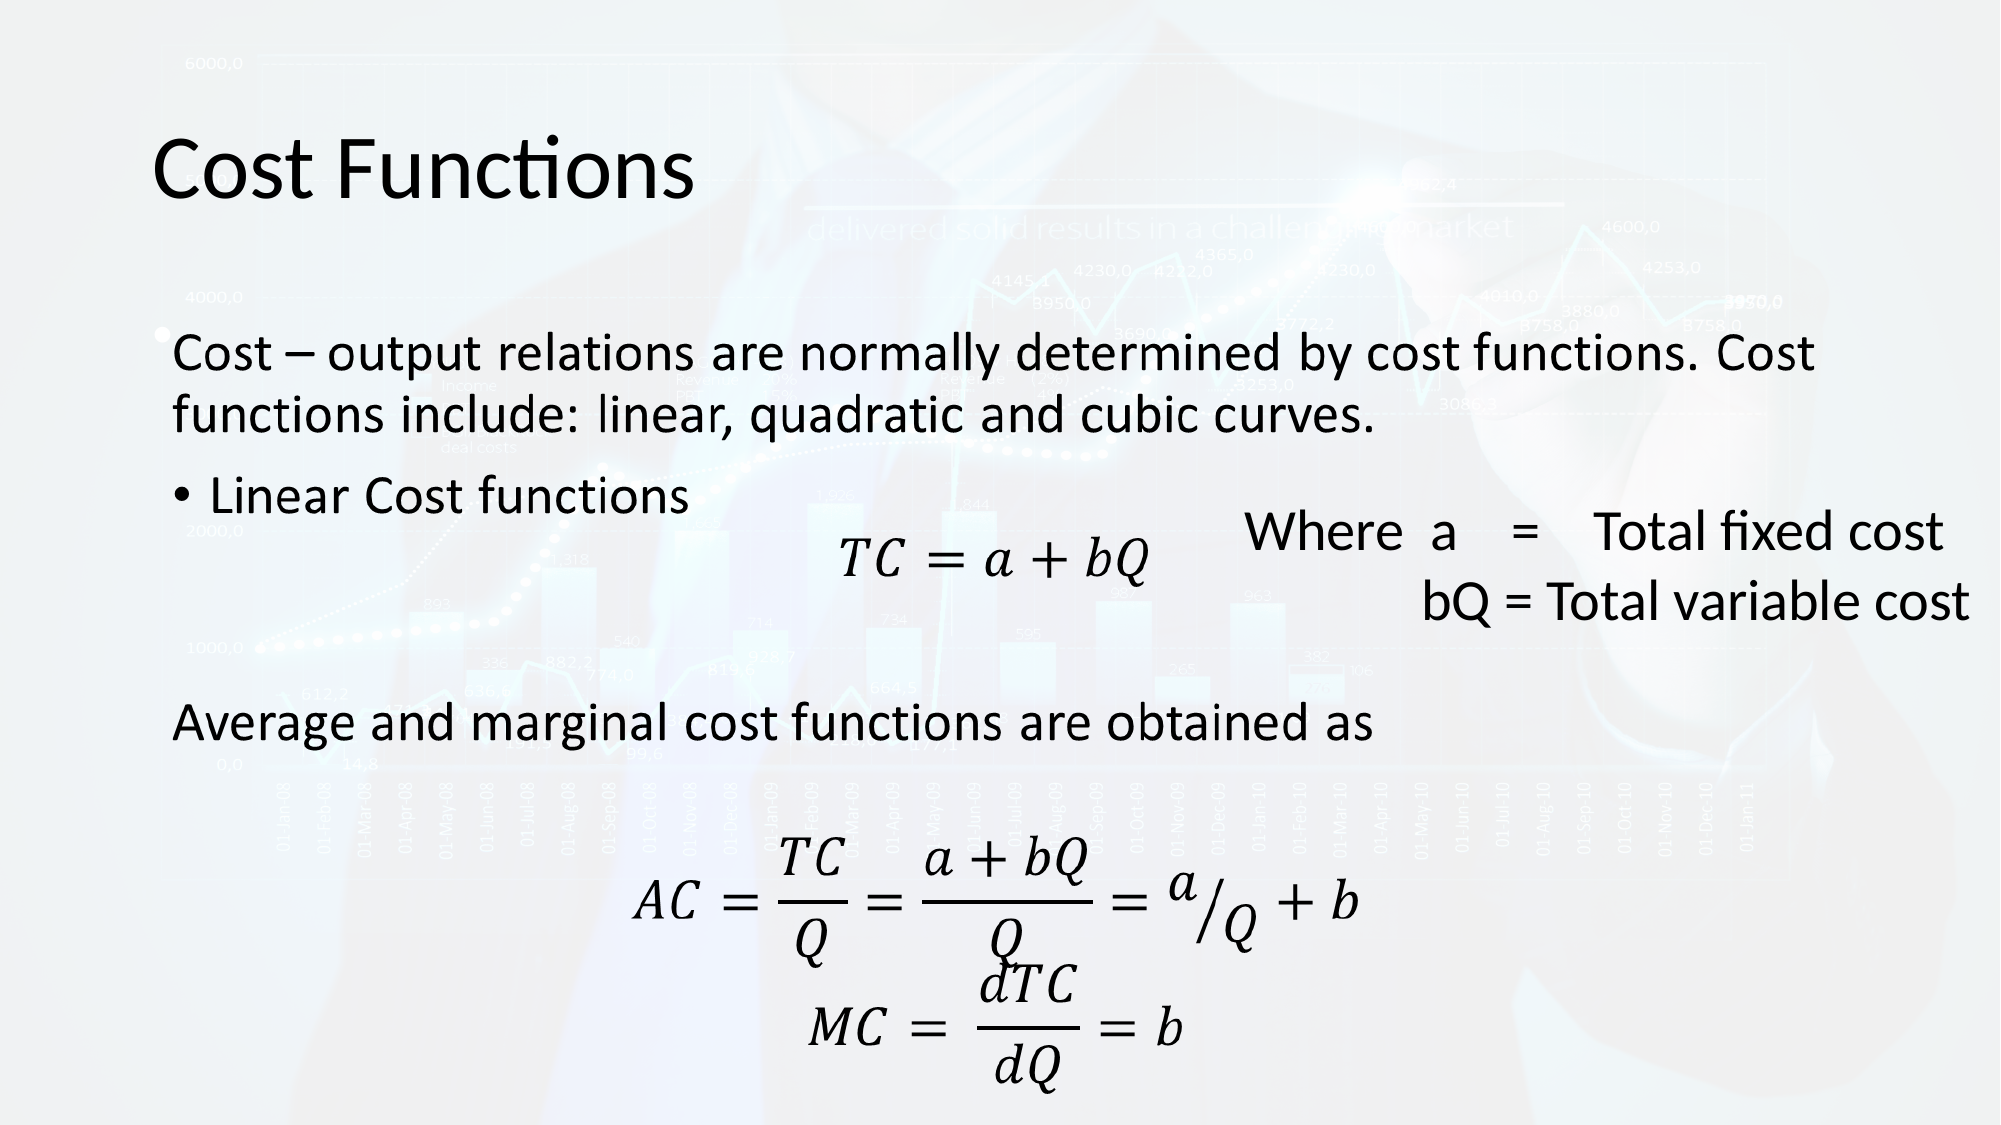

# Cost Functions

Where  a    =    Total fixed cost
	  bQ = Total variable cost